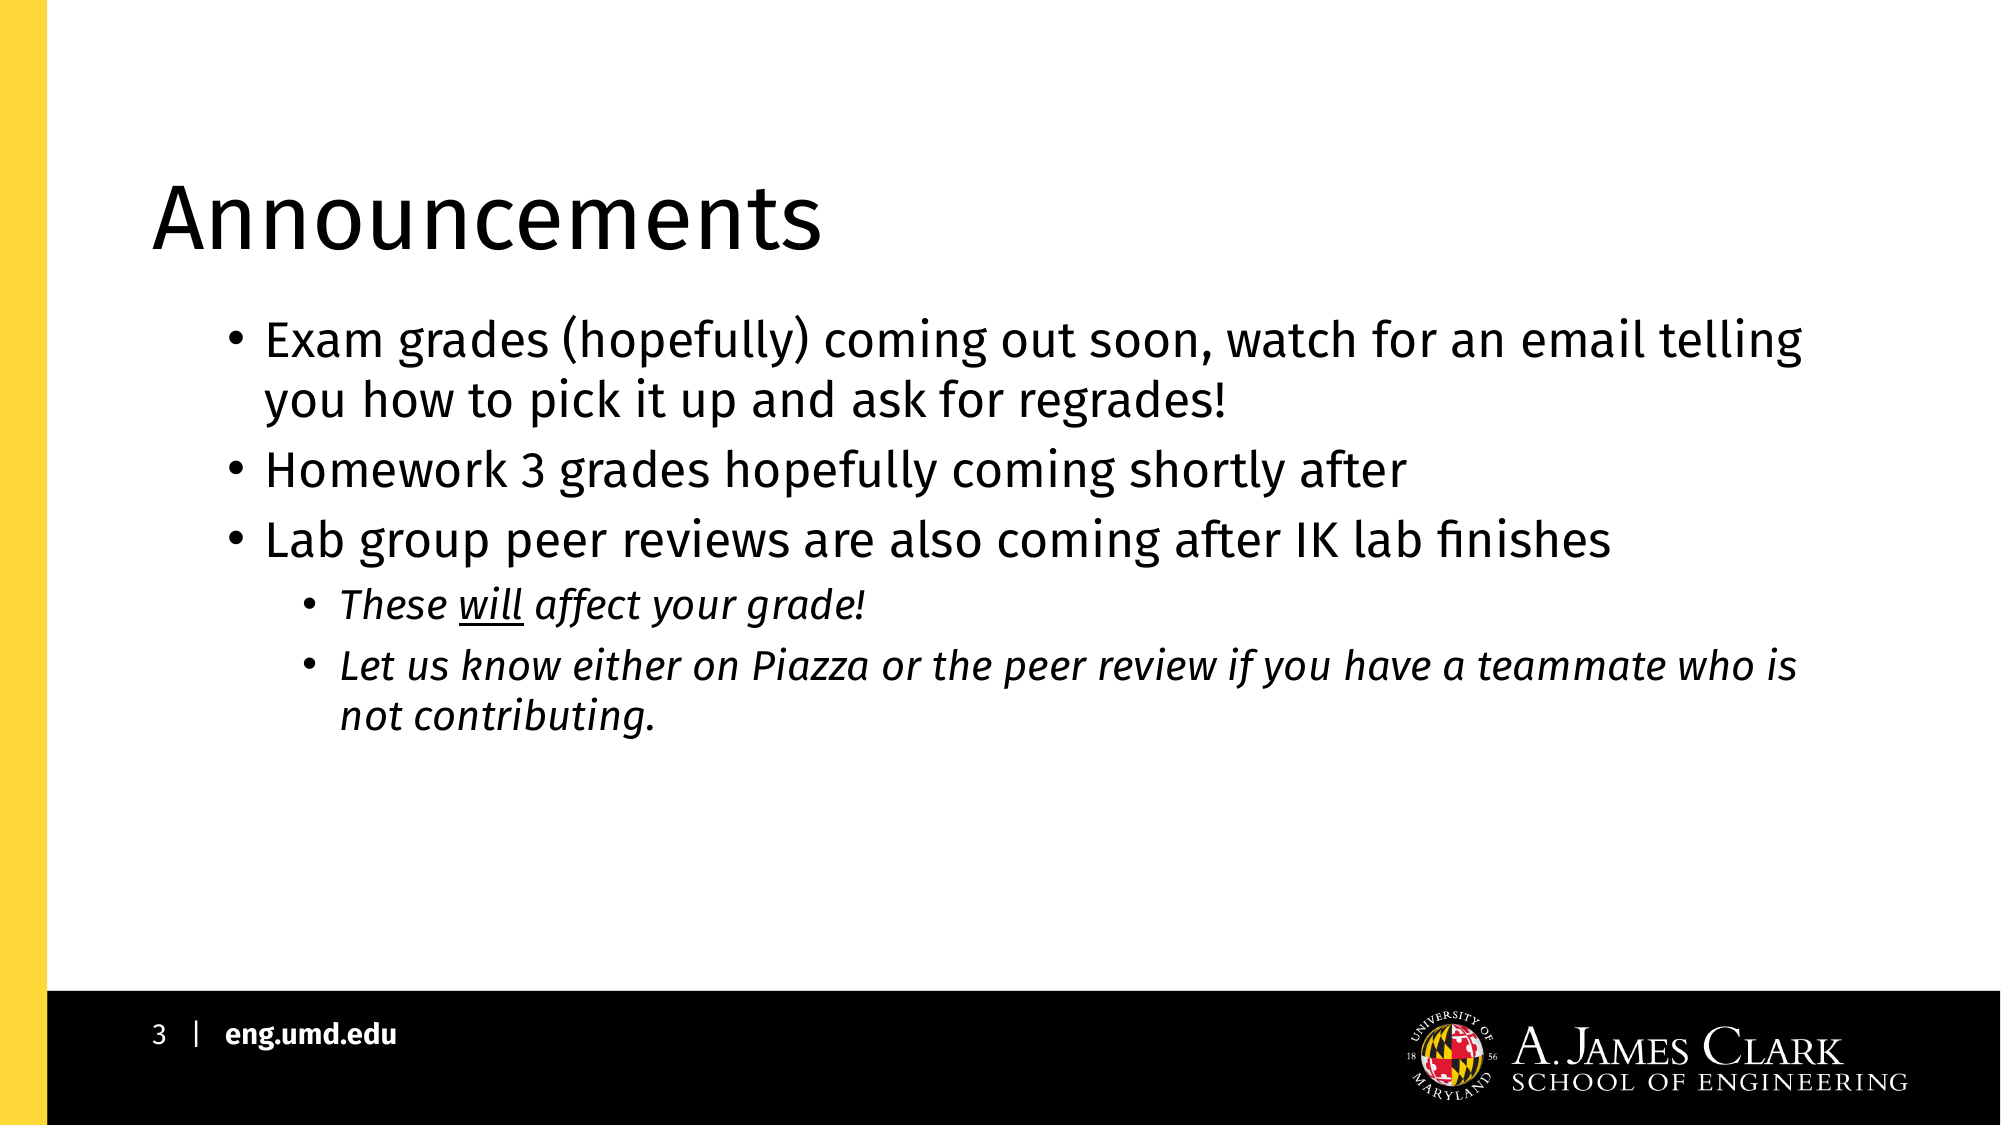

# Announcements
Exam grades (hopefully) coming out soon, watch for an email telling you how to pick it up and ask for regrades!
Homework 3 grades hopefully coming shortly after
Lab group peer reviews are also coming after IK lab finishes
These will affect your grade!
Let us know either on Piazza or the peer review if you have a teammate who is not contributing.
3   |   eng.umd.edu